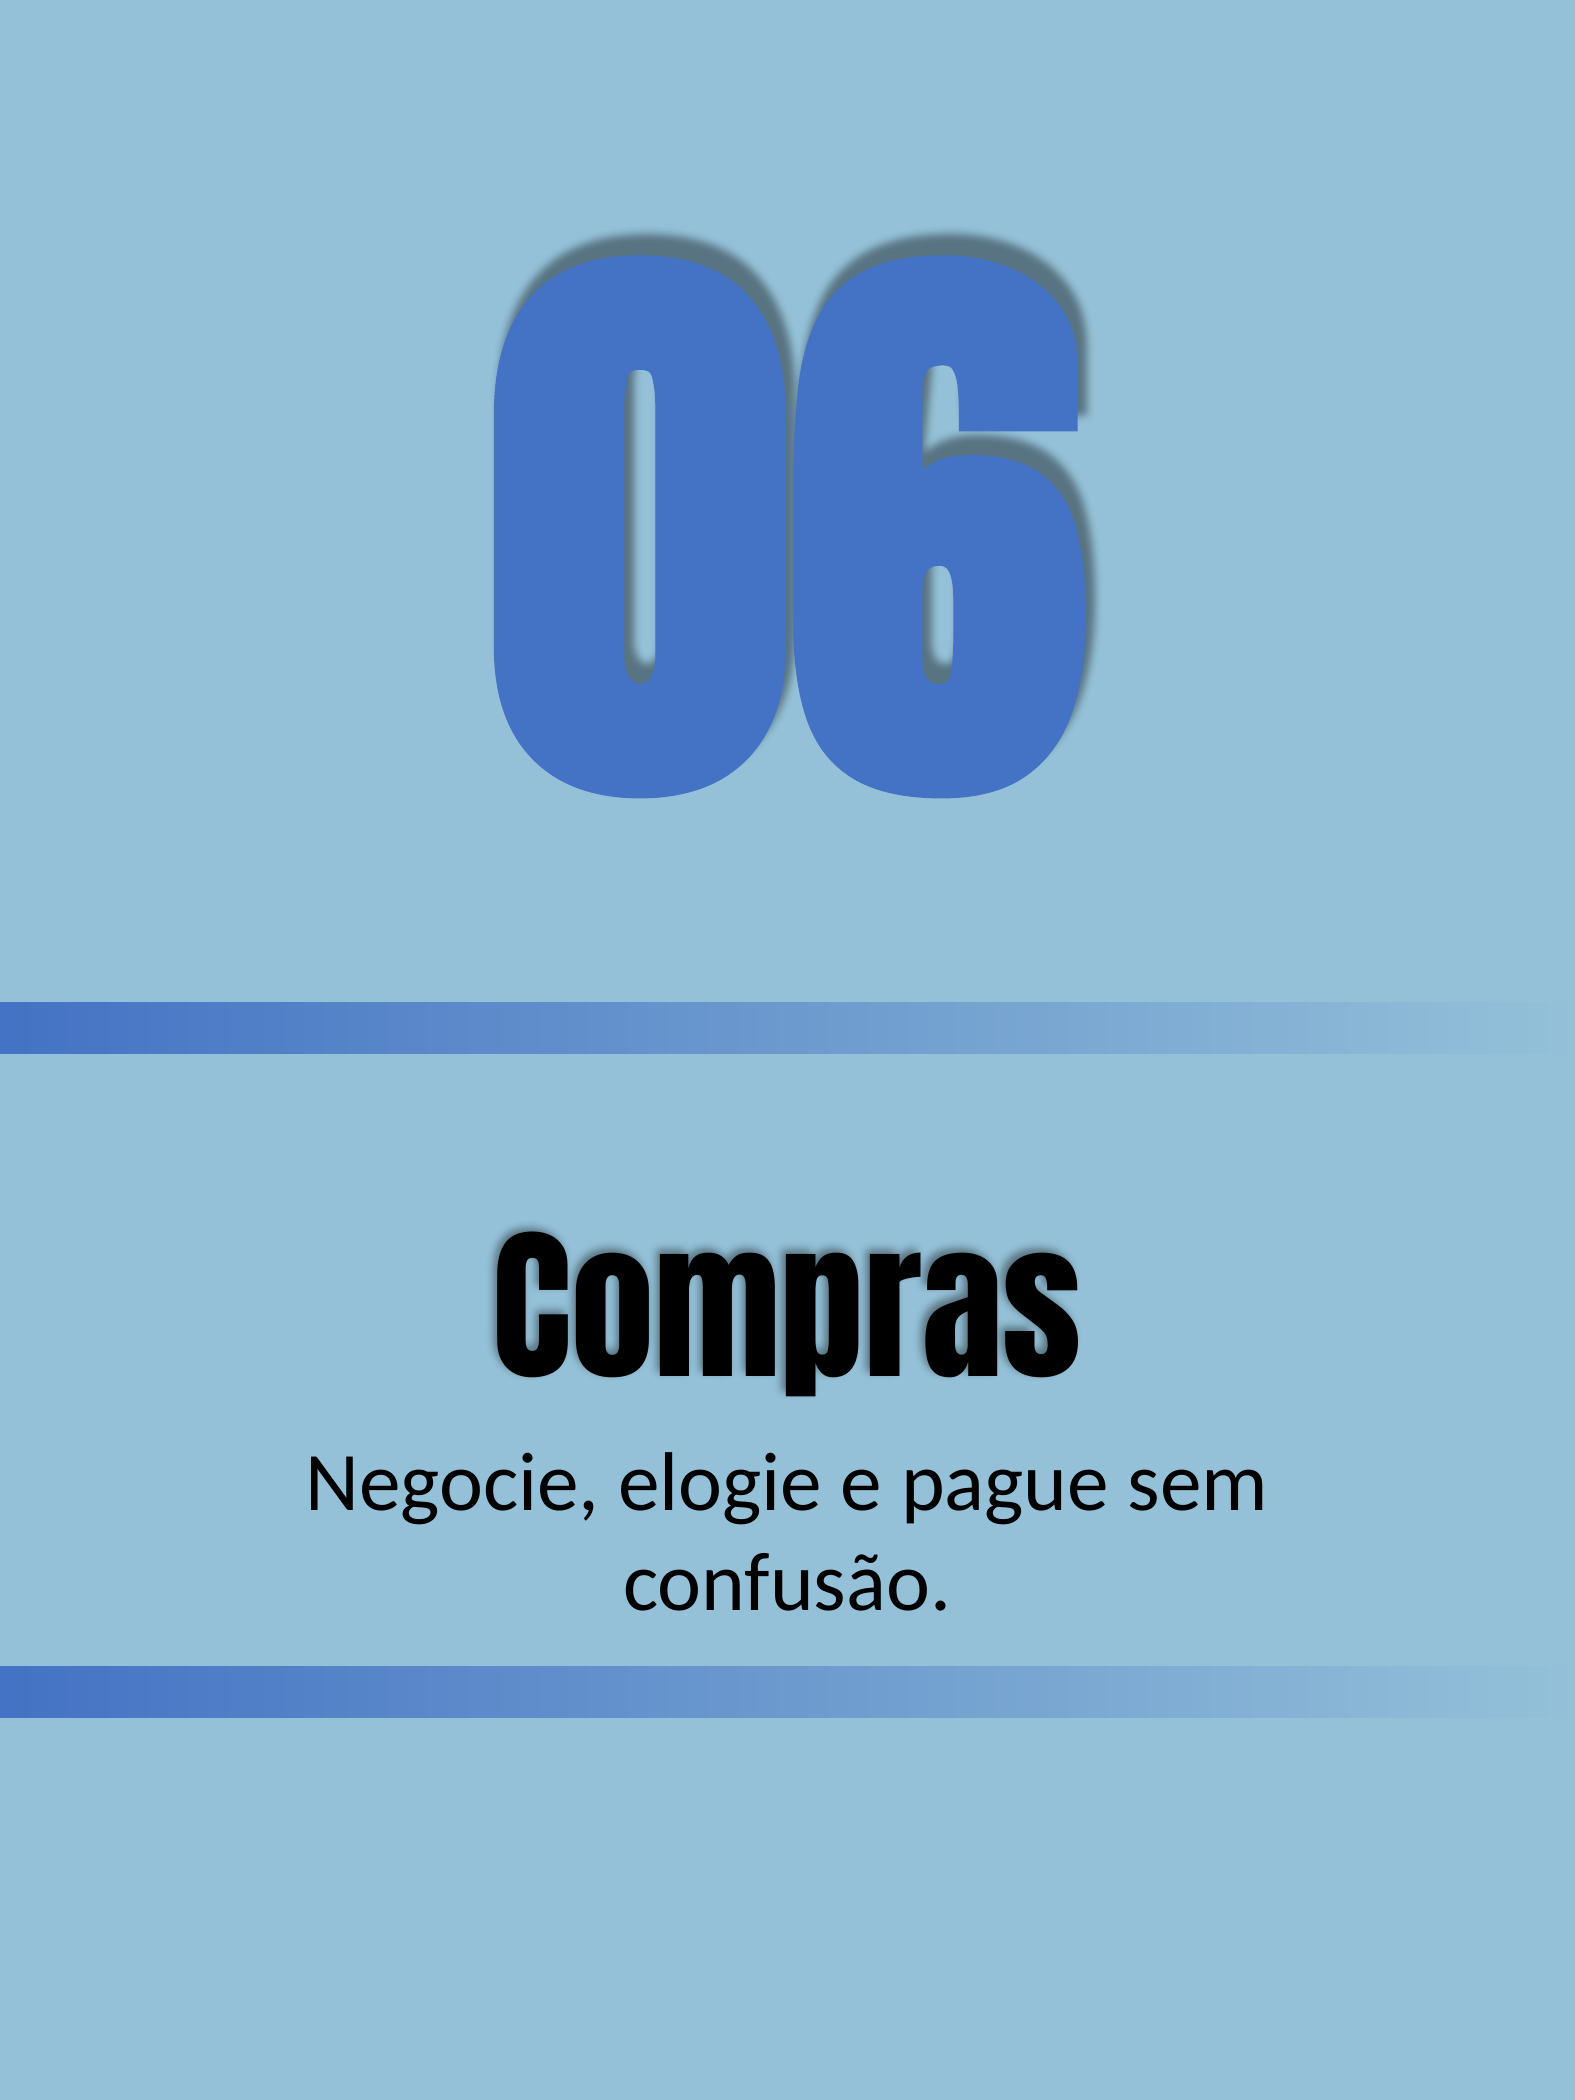

06

Compras
Negocie, elogie e pague sem confusão.

INGLÊS NA BAGAGEM - JÚLIA CONCEIÇÃO
23